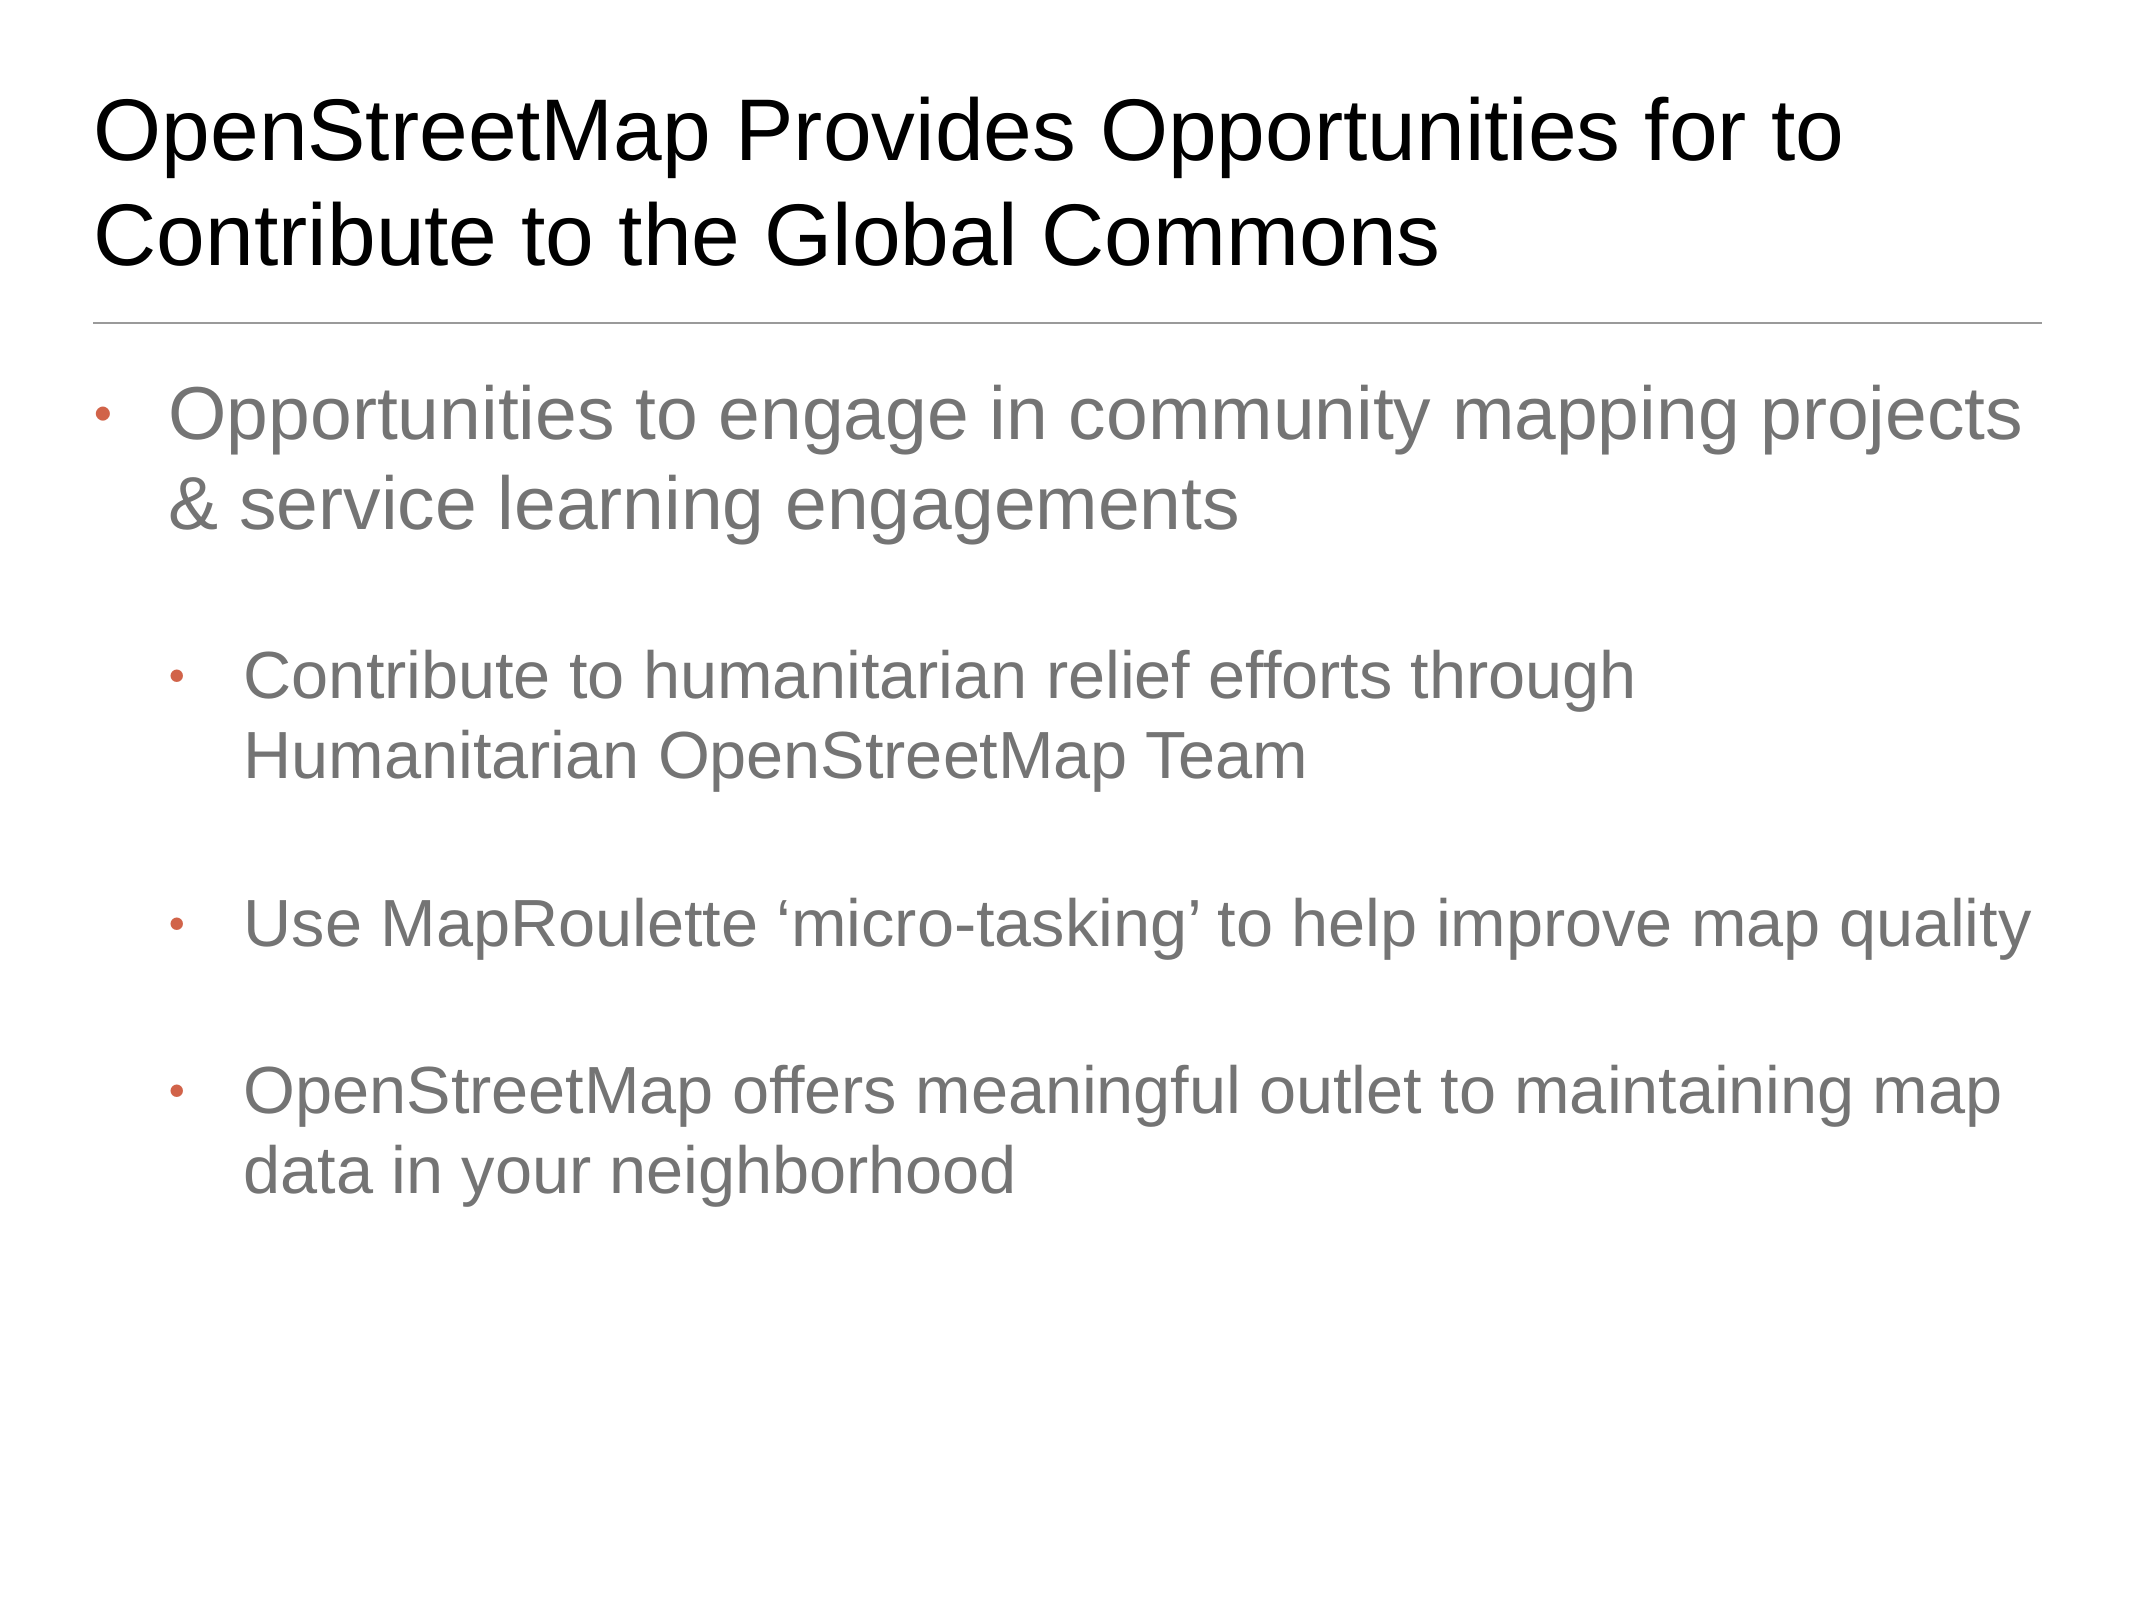

# OpenStreetMap Provides Opportunities for to Contribute to the Global Commons
Opportunities to engage in community mapping projects & service learning engagements
Contribute to humanitarian relief efforts through Humanitarian OpenStreetMap Team
Use MapRoulette ‘micro-tasking’ to help improve map quality
OpenStreetMap offers meaningful outlet to maintaining map data in your neighborhood
29